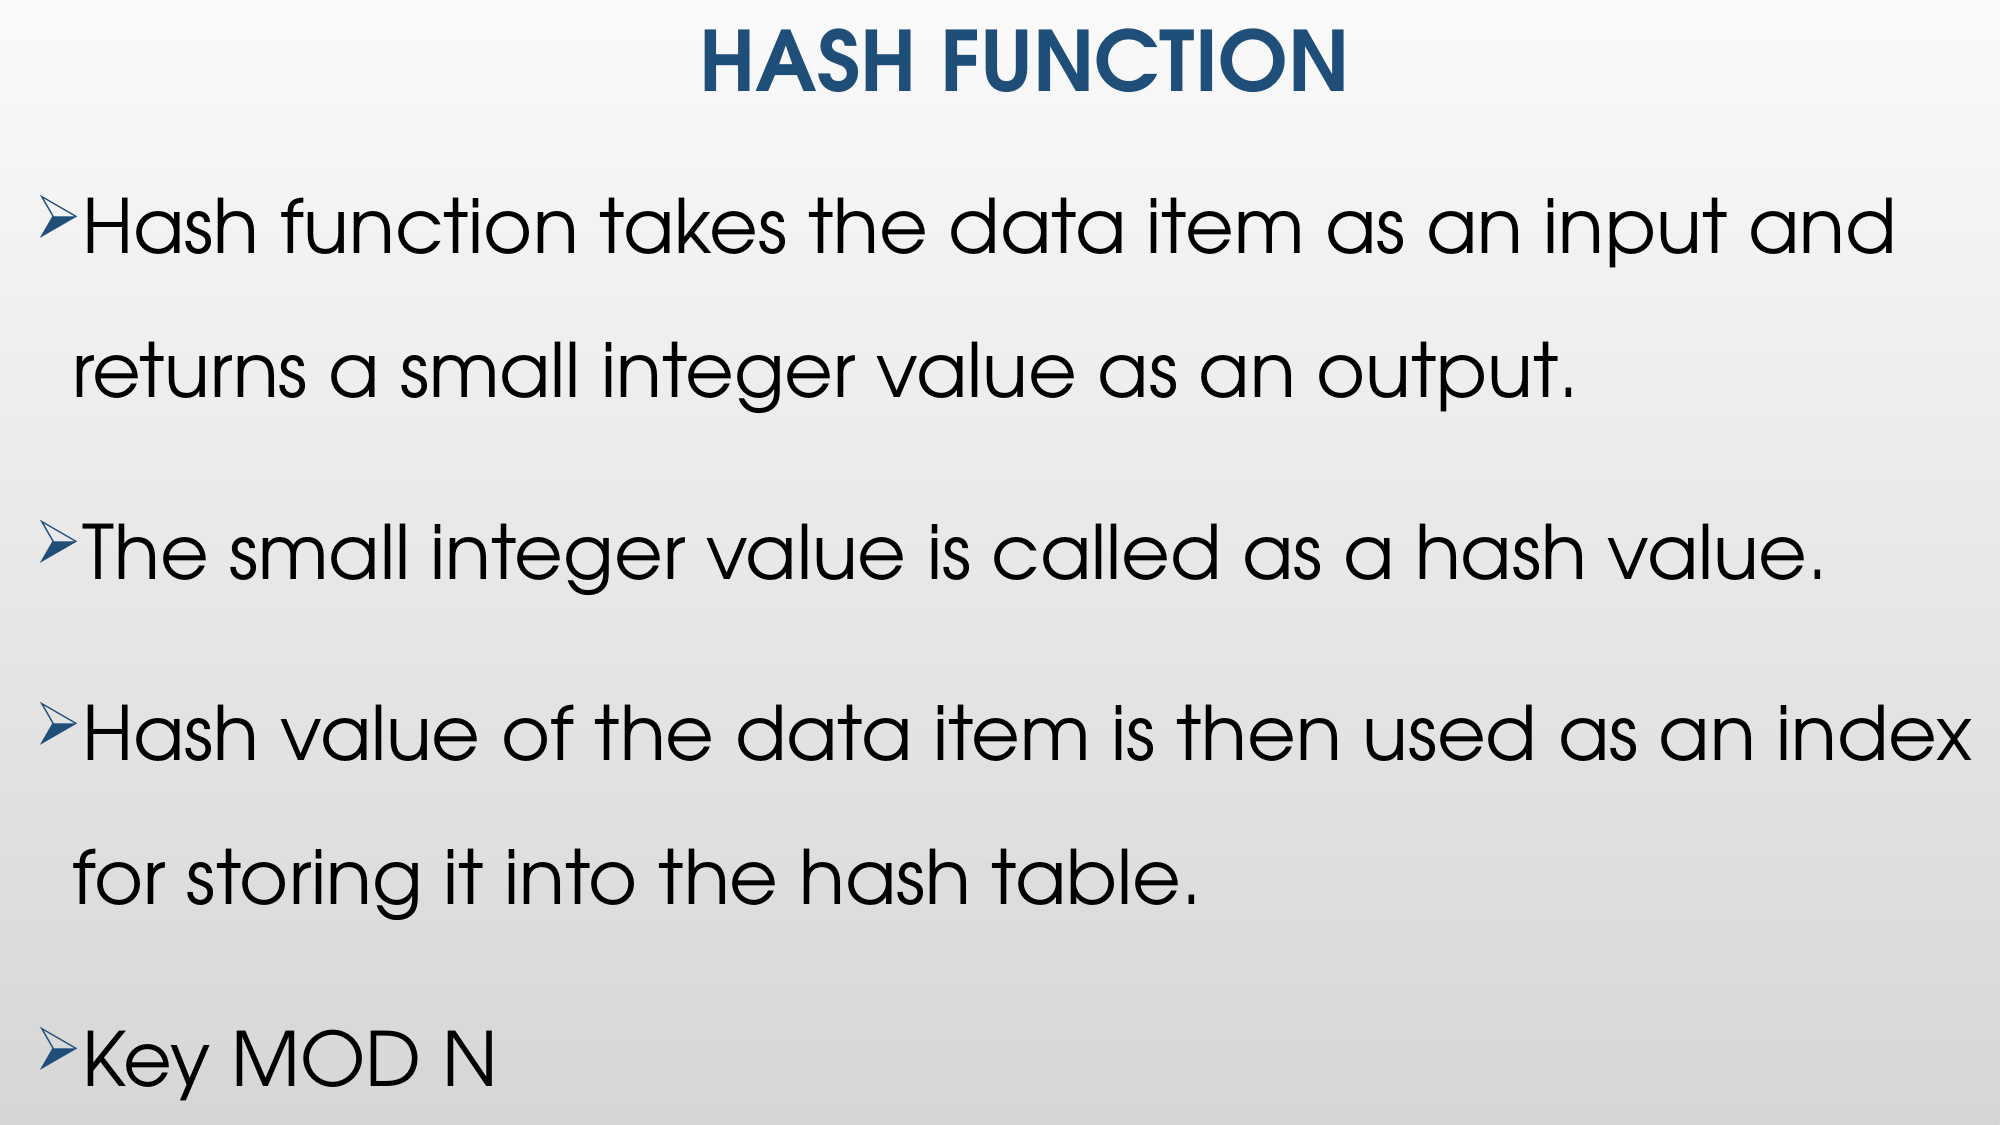

# Hash function
Hash function takes the data item as an input and returns a small integer value as an output.
The small integer value is called as a hash value.
Hash value of the data item is then used as an index for storing it into the hash table.
Key MOD N